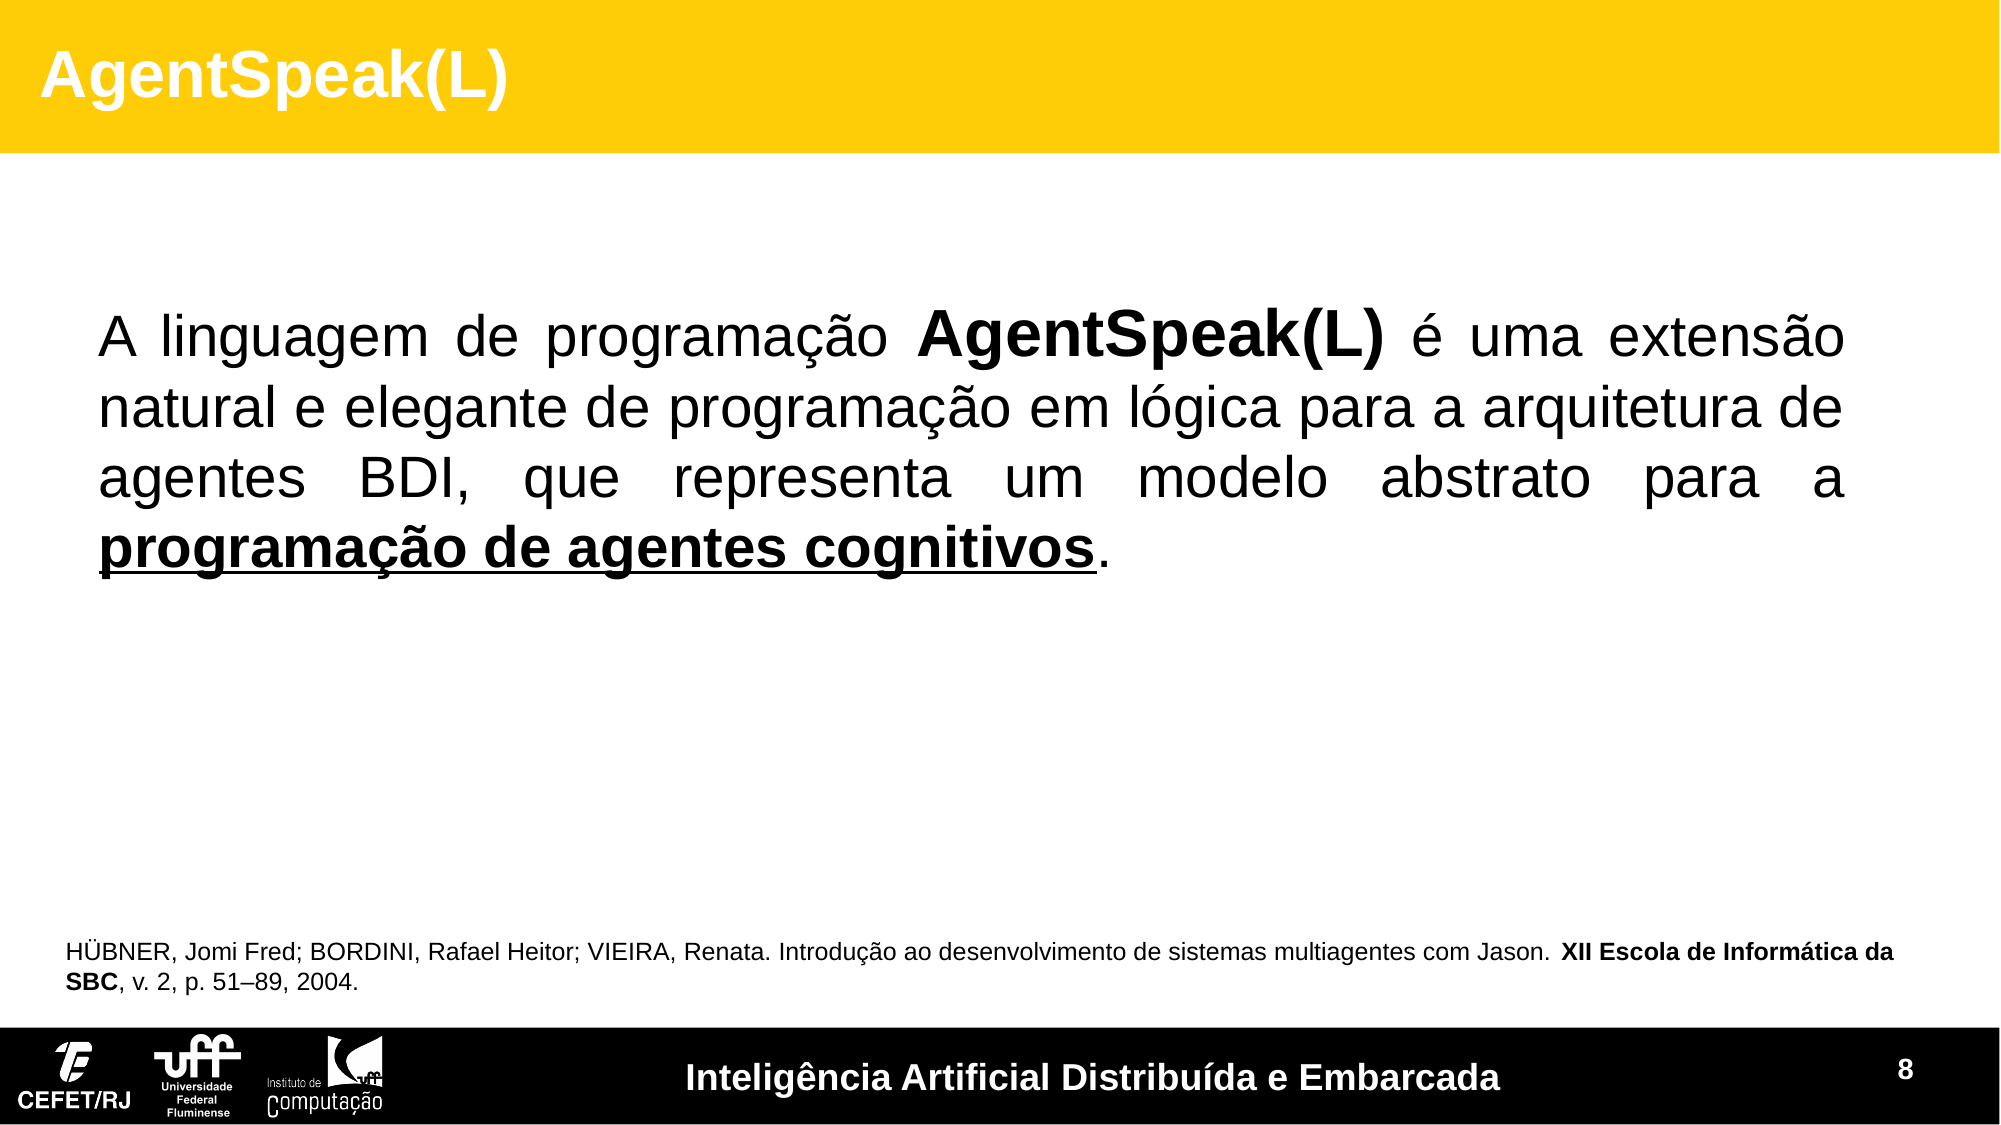

AgentSpeak(L)
A linguagem de programação AgentSpeak(L) é uma extensão natural e elegante de programação em lógica para a arquitetura de agentes BDI, que representa um modelo abstrato para a programação de agentes cognitivos.
HÜBNER, Jomi Fred; BORDINI, Rafael Heitor; VIEIRA, Renata. Introdução ao desenvolvimento de sistemas multiagentes com Jason. XII Escola de Informática da SBC, v. 2, p. 51–89, 2004.